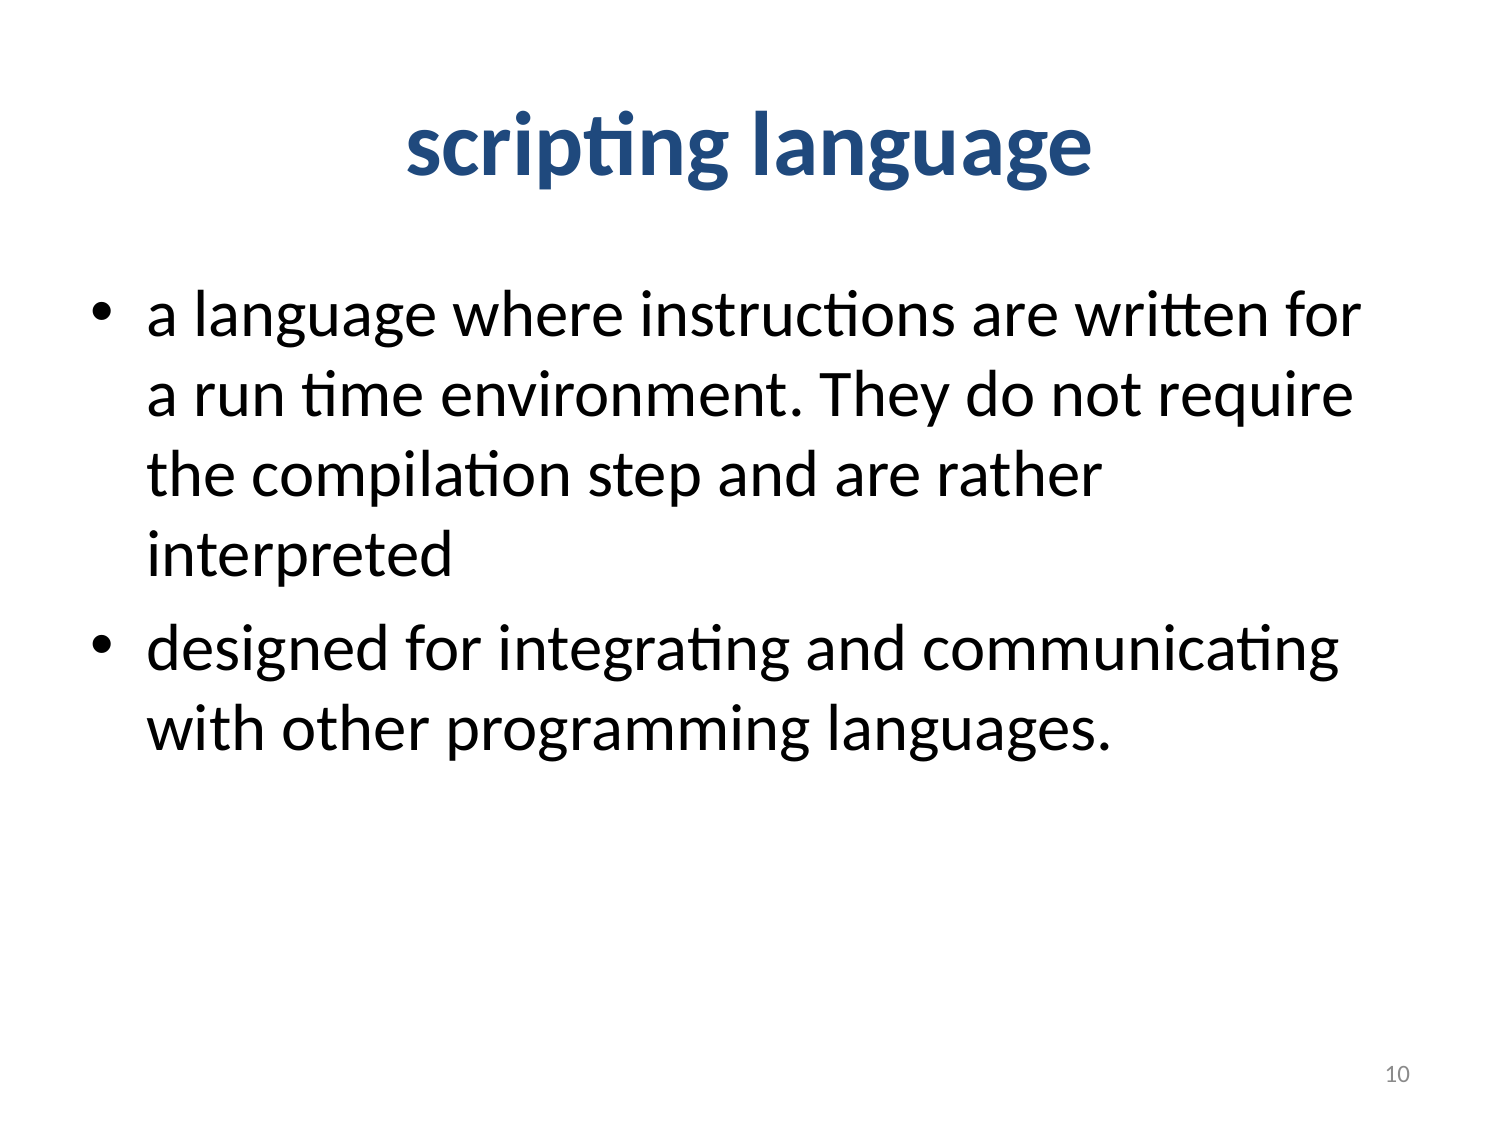

# scripting language
a language where instructions are written for a run time environment. They do not require the compilation step and are rather interpreted
designed for integrating and communicating with other programming languages.
10